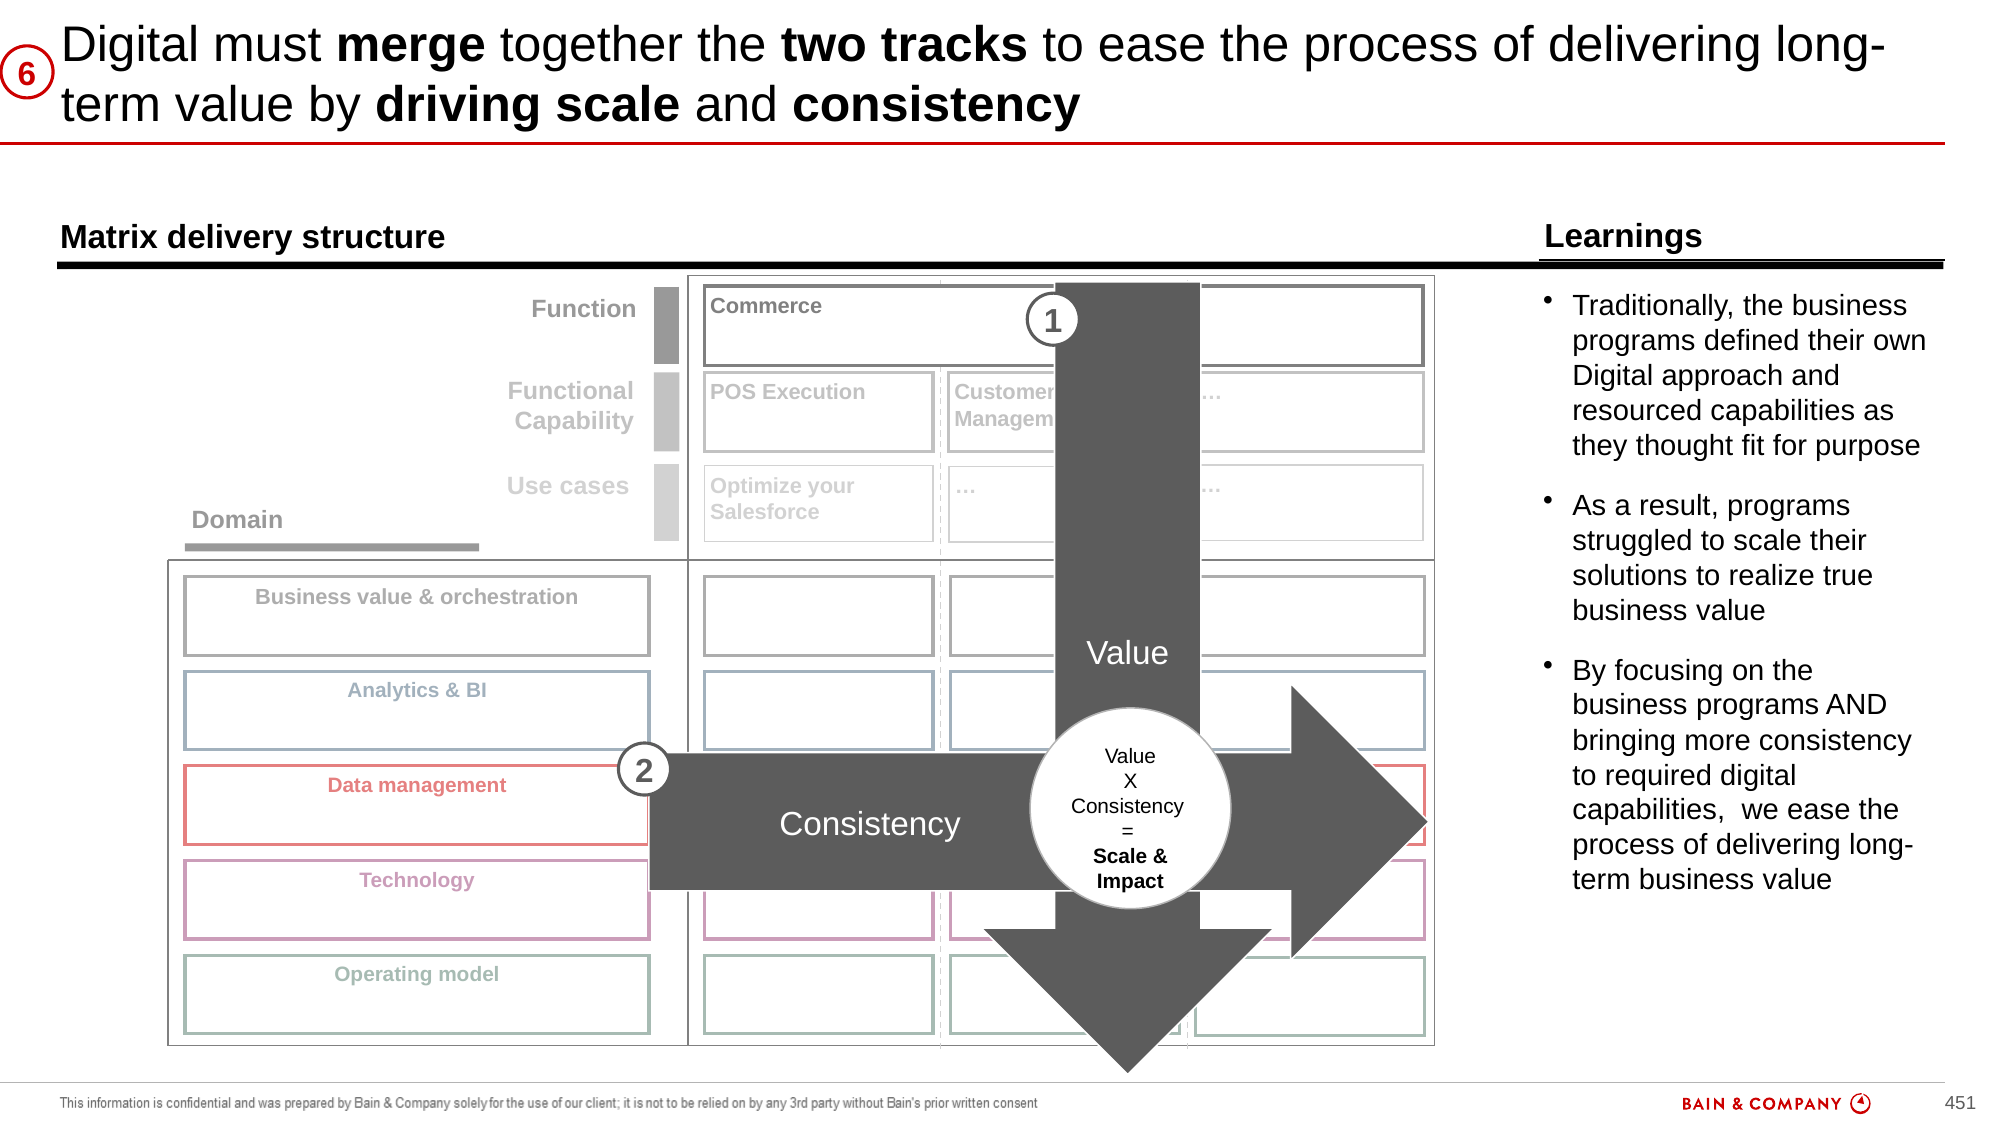

# Digital must merge together the two tracks to ease the process of delivering long-term value by driving scale and consistency
6
Learnings
Matrix delivery structure

Traditionally, the business programs defined their own Digital approach and resourced capabilities as they thought fit for purpose
As a result, programs struggled to scale their solutions to realize true business value
By focusing on the business programs AND bringing more consistency to required digital capabilities,  we ease the process of delivering long-term business value
Value

Consistency
Value
X
Consistency
=
Scale & Impact
Commerce
Function
1
Functional
Capability
Customer Relation Management
…

POS Execution
Use cases
…
…
Optimize your Salesforce
…
Domain

Business value & orchestration

Analytics & BI

2
Data management

Technology

Operating model